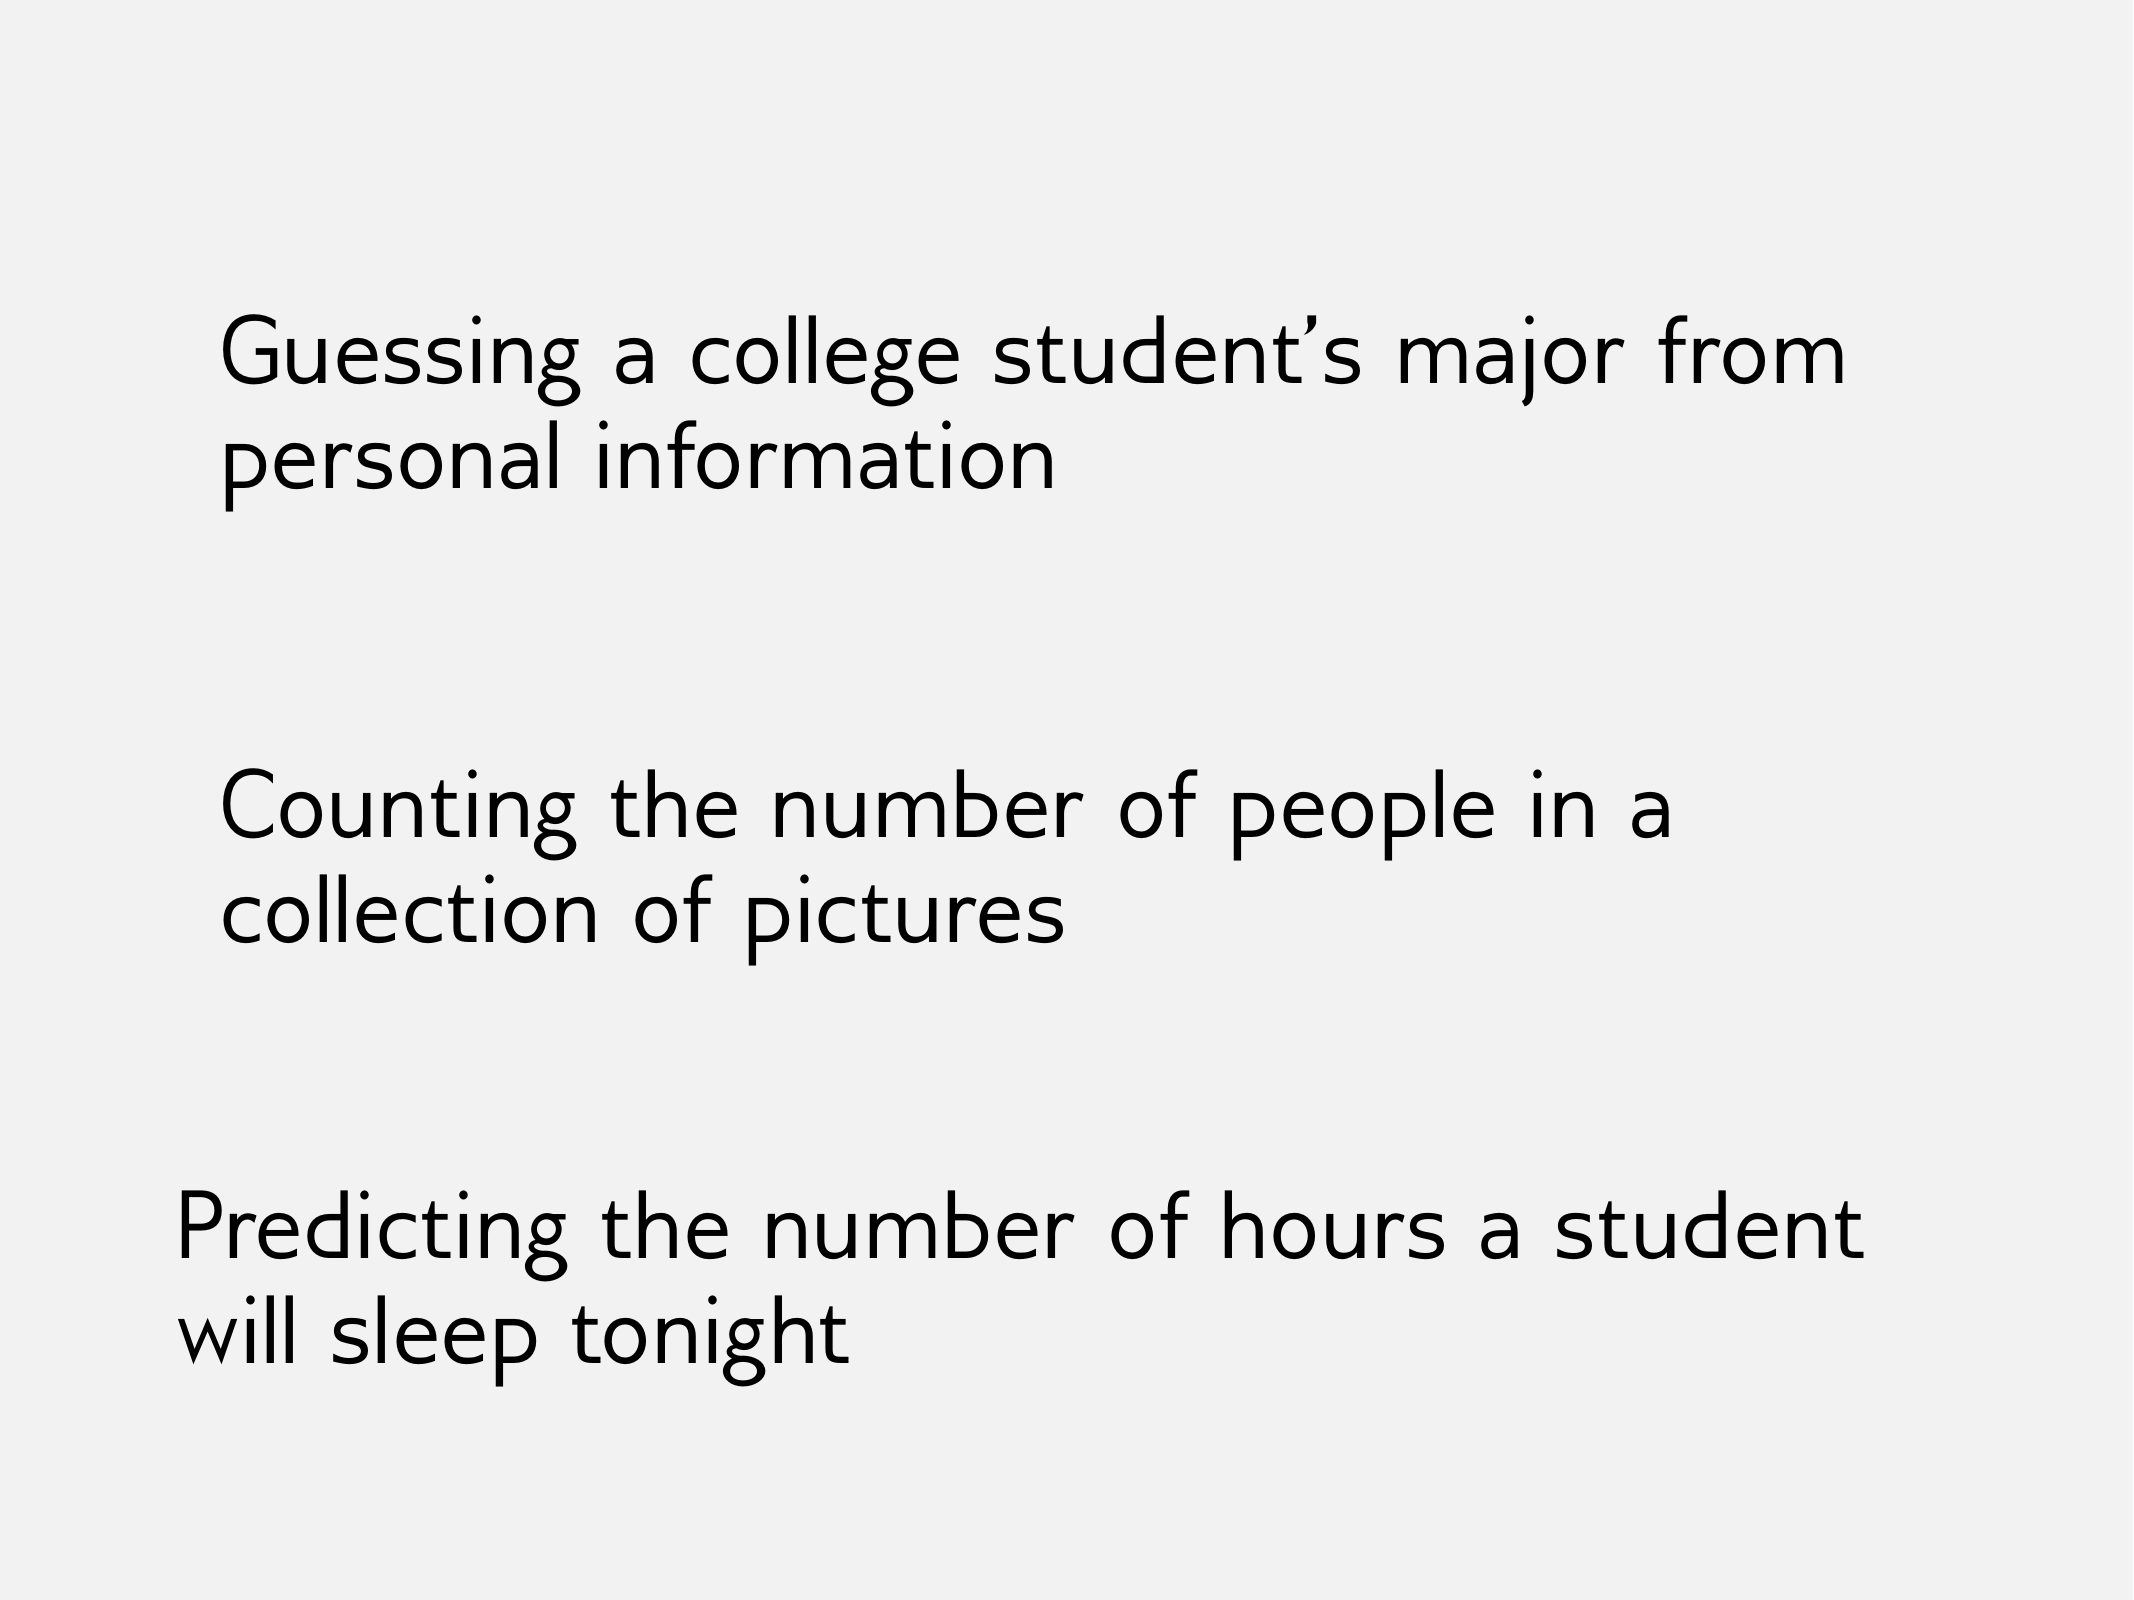

Guessing a college student’s major from personal information
Counting the number of people in a collection of pictures
Predicting the number of hours a student will sleep tonight